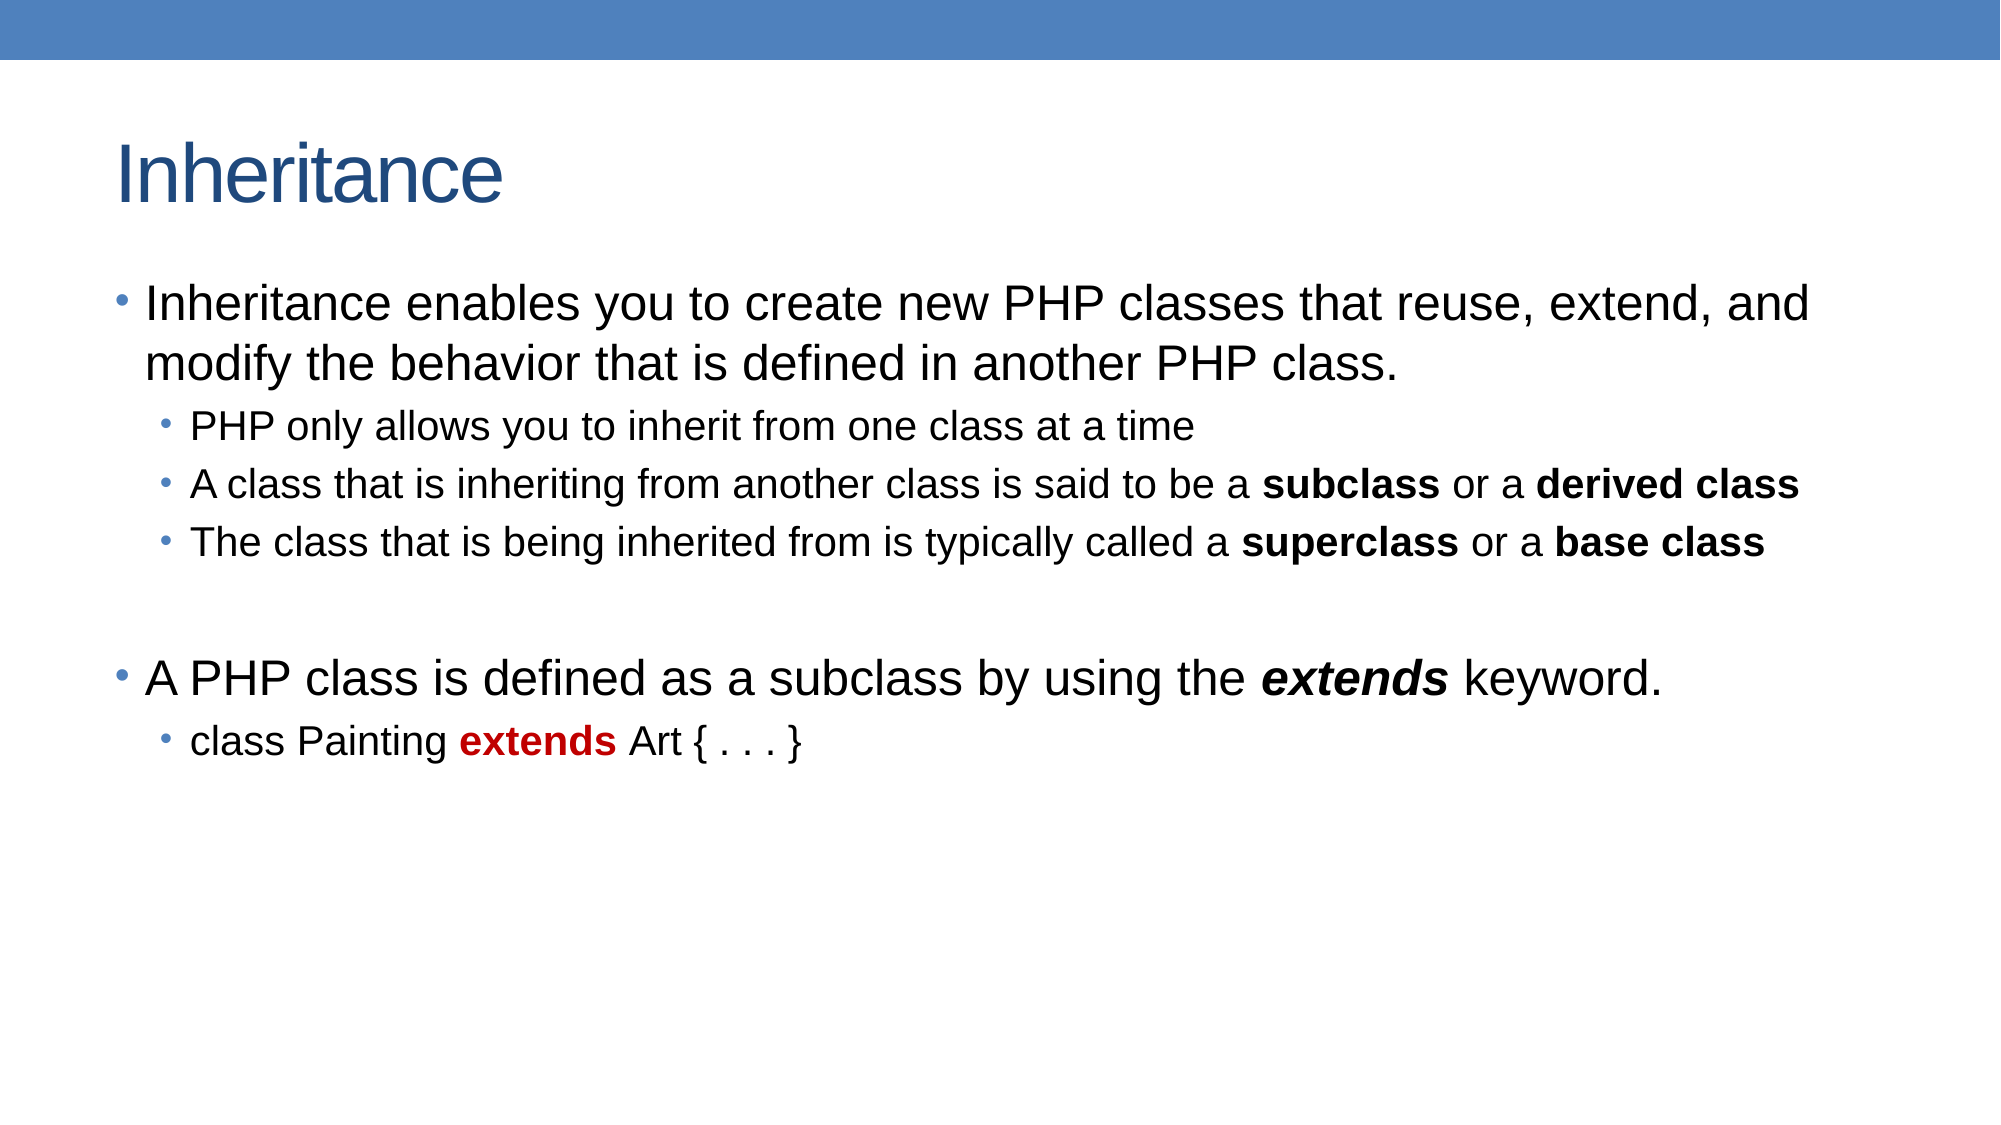

# Inheritance
Inheritance enables you to create new PHP classes that reuse, extend, and modify the behavior that is defined in another PHP class.
PHP only allows you to inherit from one class at a time
A class that is inheriting from another class is said to be a subclass or a derived class
The class that is being inherited from is typically called a superclass or a base class

A PHP class is defined as a subclass by using the extends keyword.
class Painting extends Art { . . . }